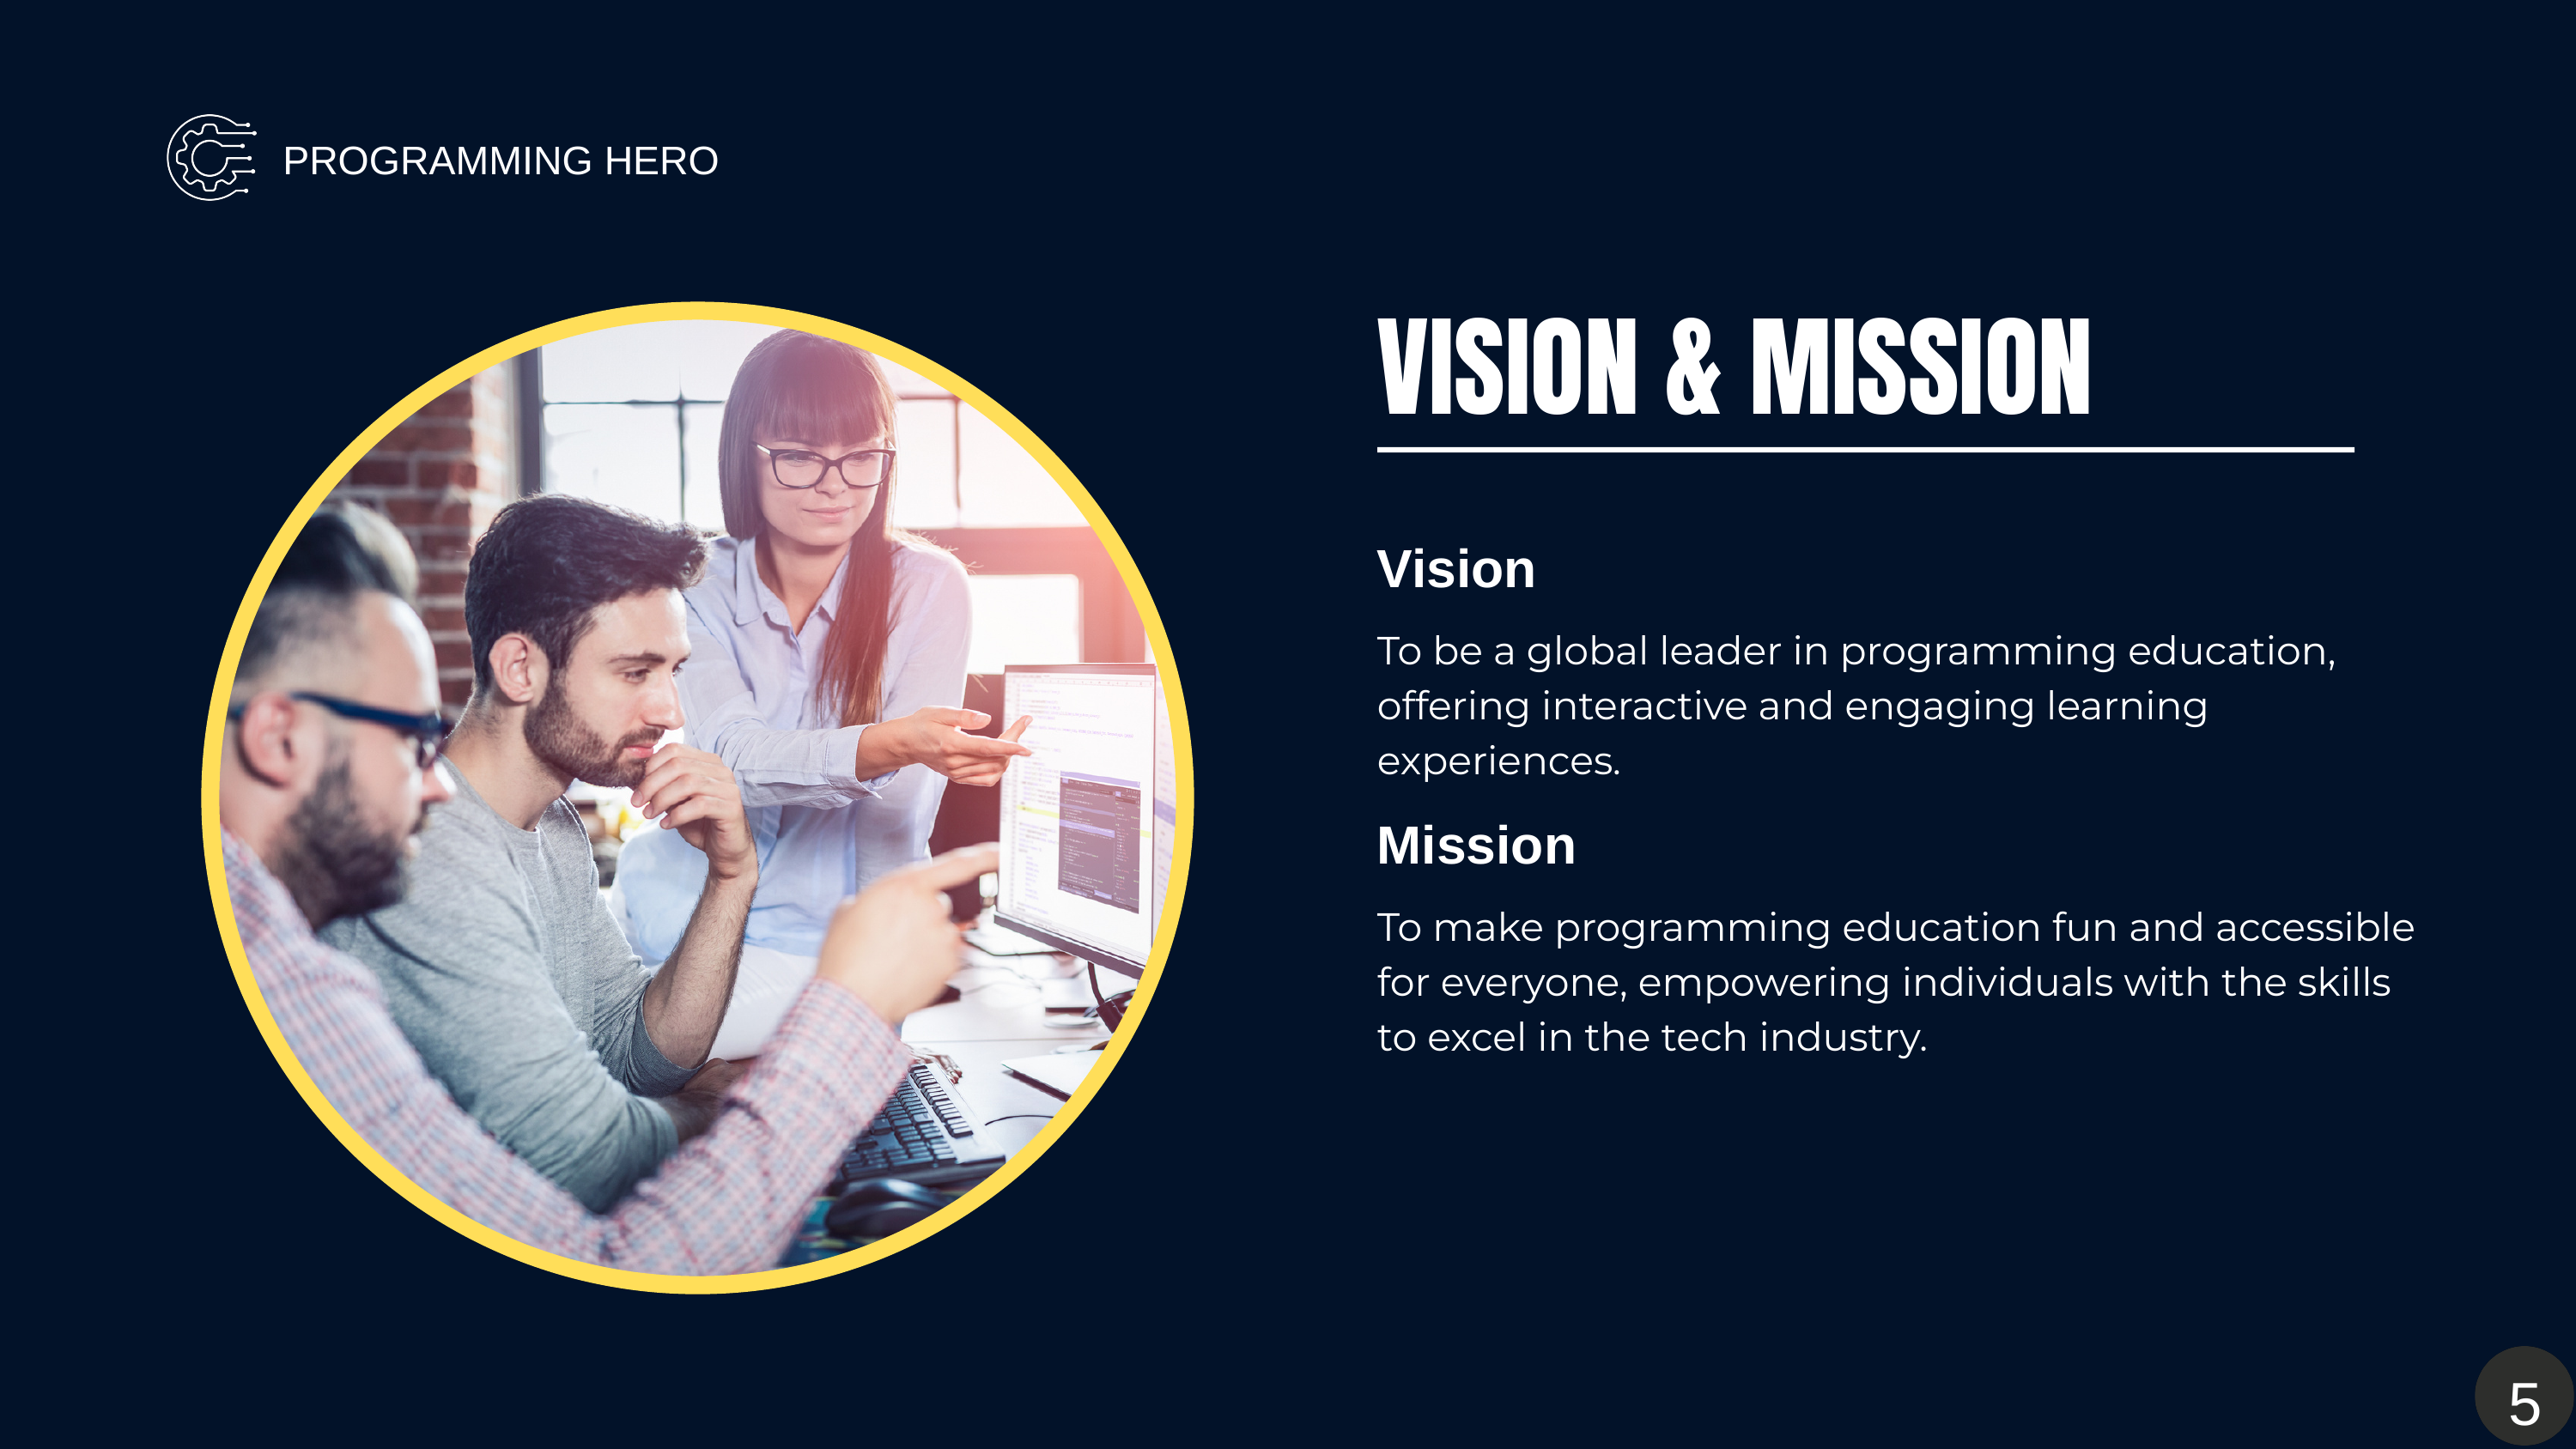

PROGRAMMING HERO

VISION & MISSION

Vision
To be a global leader in programming education, offering interactive and engaging learning experiences.
Mission
To make programming education fun and accessible for everyone, empowering individuals with the skills to excel in the tech industry.

5